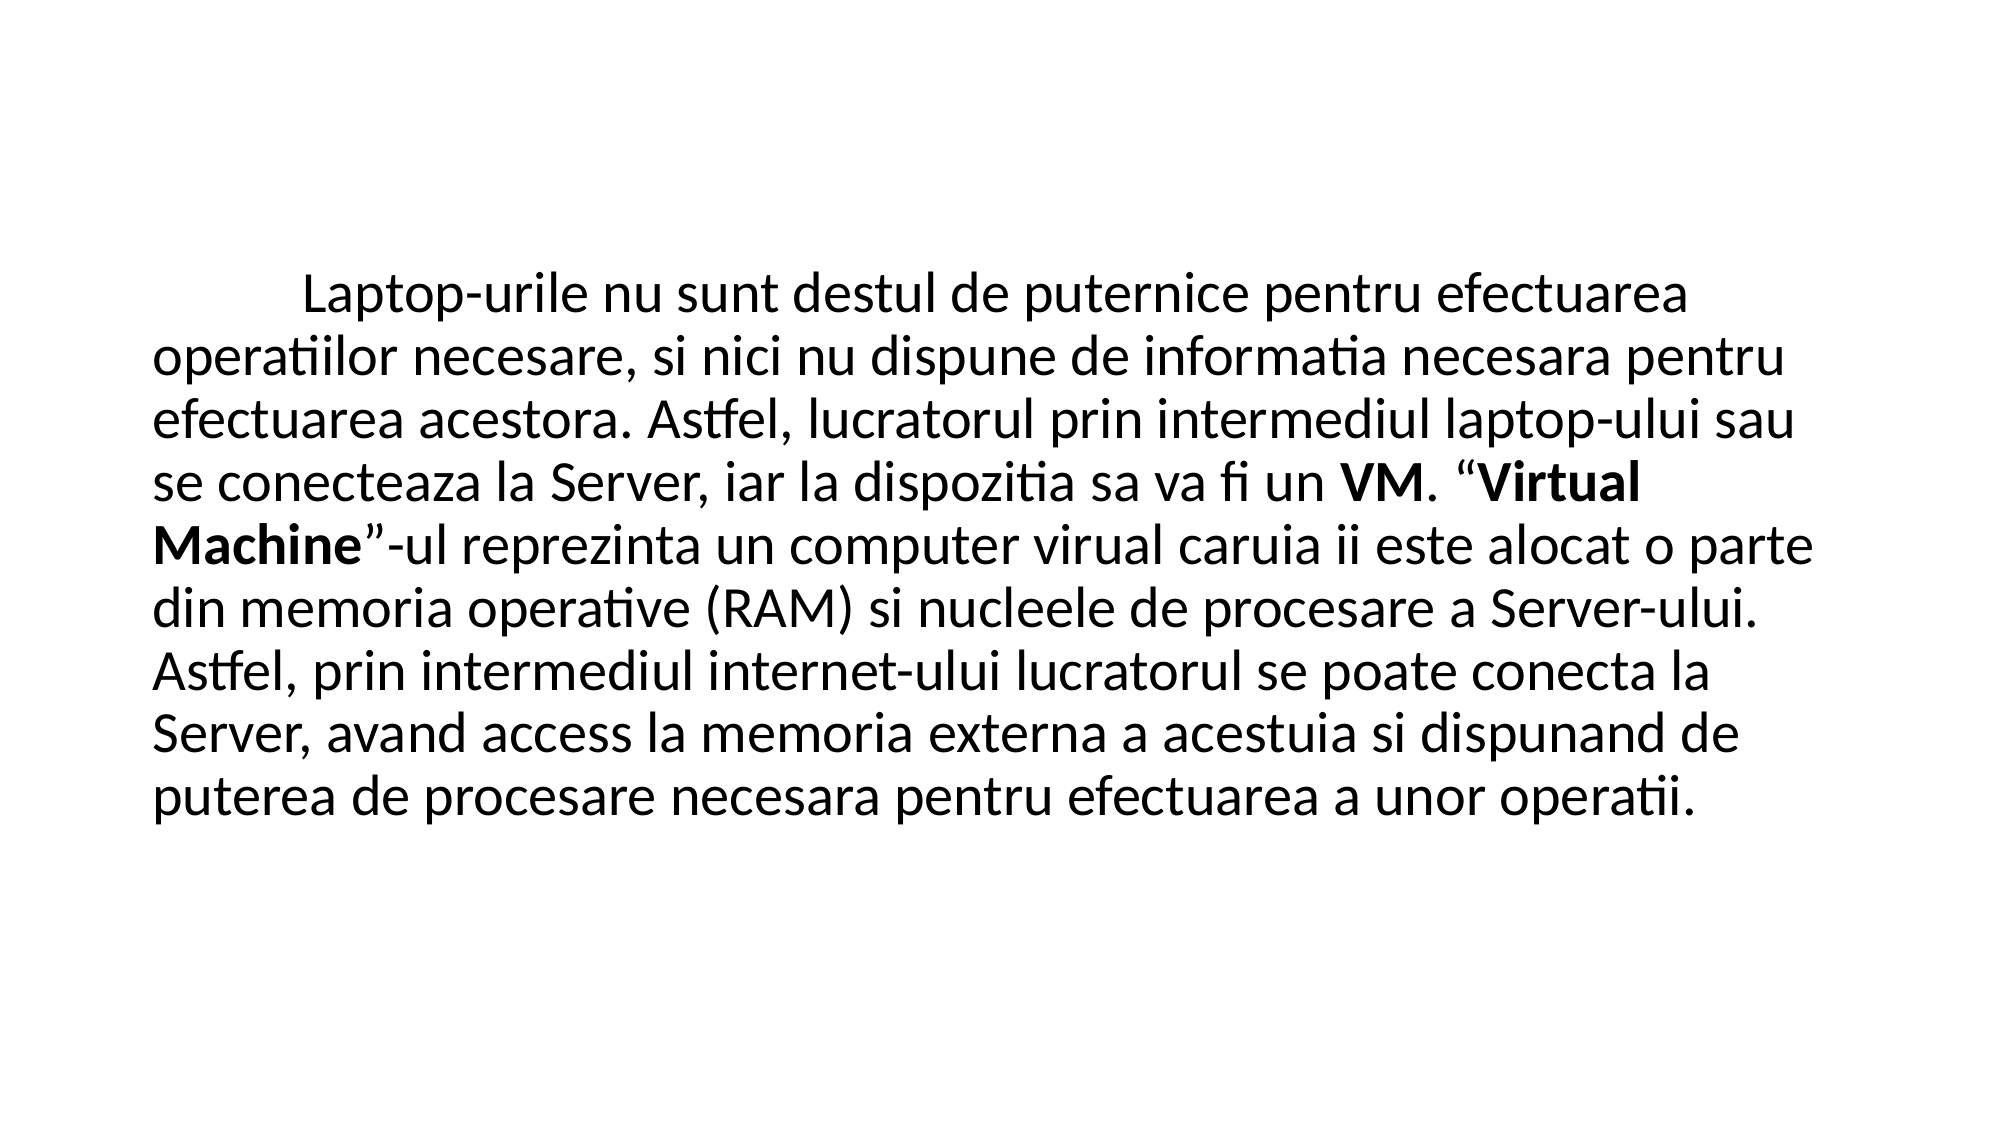

Laptop-urile nu sunt destul de puternice pentru efectuarea operatiilor necesare, si nici nu dispune de informatia necesara pentru efectuarea acestora. Astfel, lucratorul prin intermediul laptop-ului sau se conecteaza la Server, iar la dispozitia sa va fi un VM. “Virtual Machine”-ul reprezinta un computer virual caruia ii este alocat o parte din memoria operative (RAM) si nucleele de procesare a Server-ului. 	Astfel, prin intermediul internet-ului lucratorul se poate conecta la Server, avand access la memoria externa a acestuia si dispunand de puterea de procesare necesara pentru efectuarea a unor operatii.